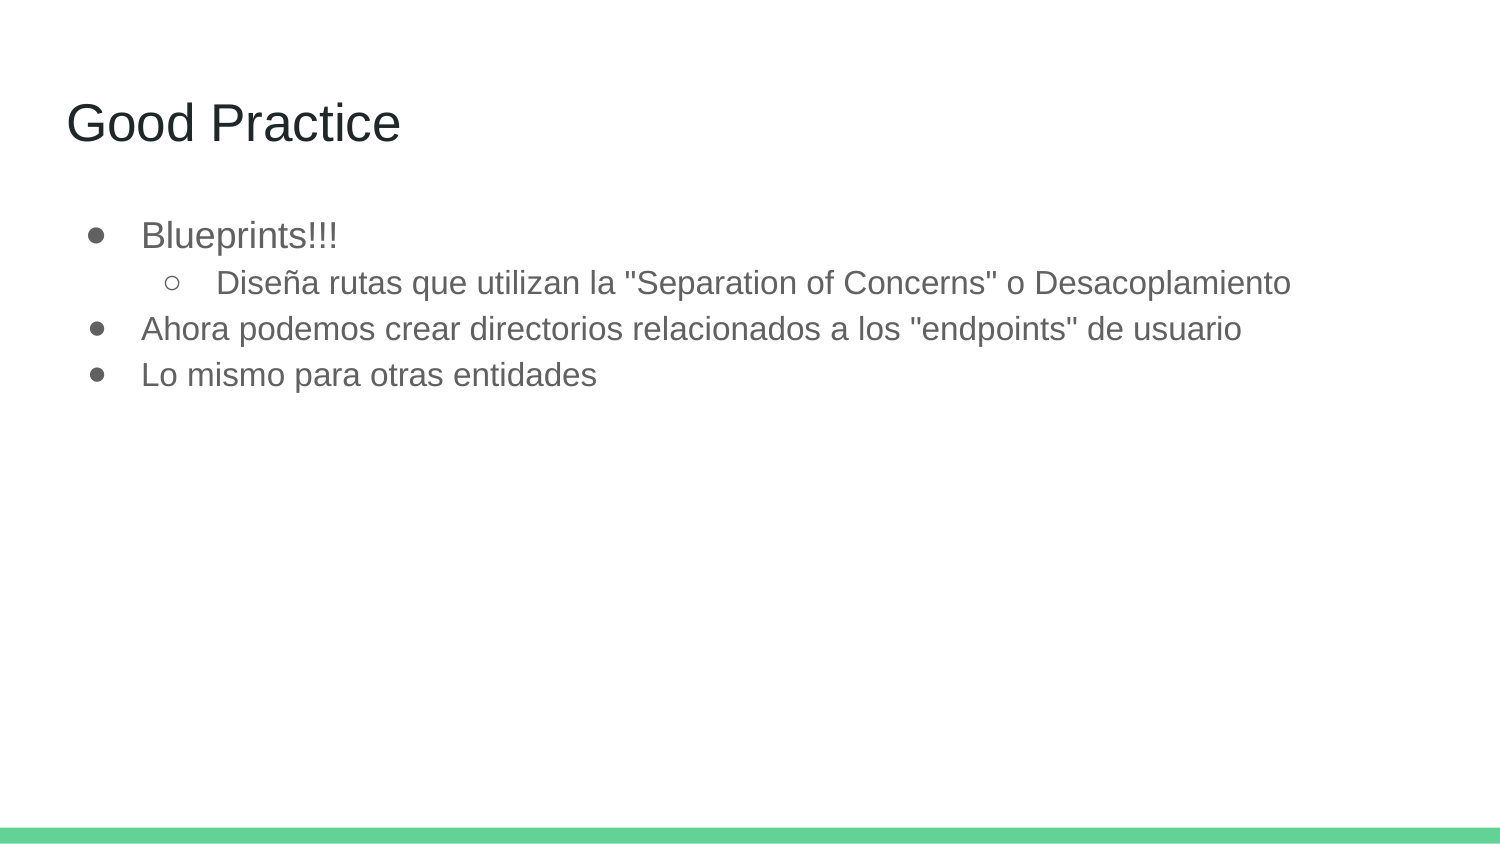

# Good Practice
Blueprints!!!
Diseña rutas que utilizan la "Separation of Concerns" o Desacoplamiento
Ahora podemos crear directorios relacionados a los "endpoints" de usuario
Lo mismo para otras entidades